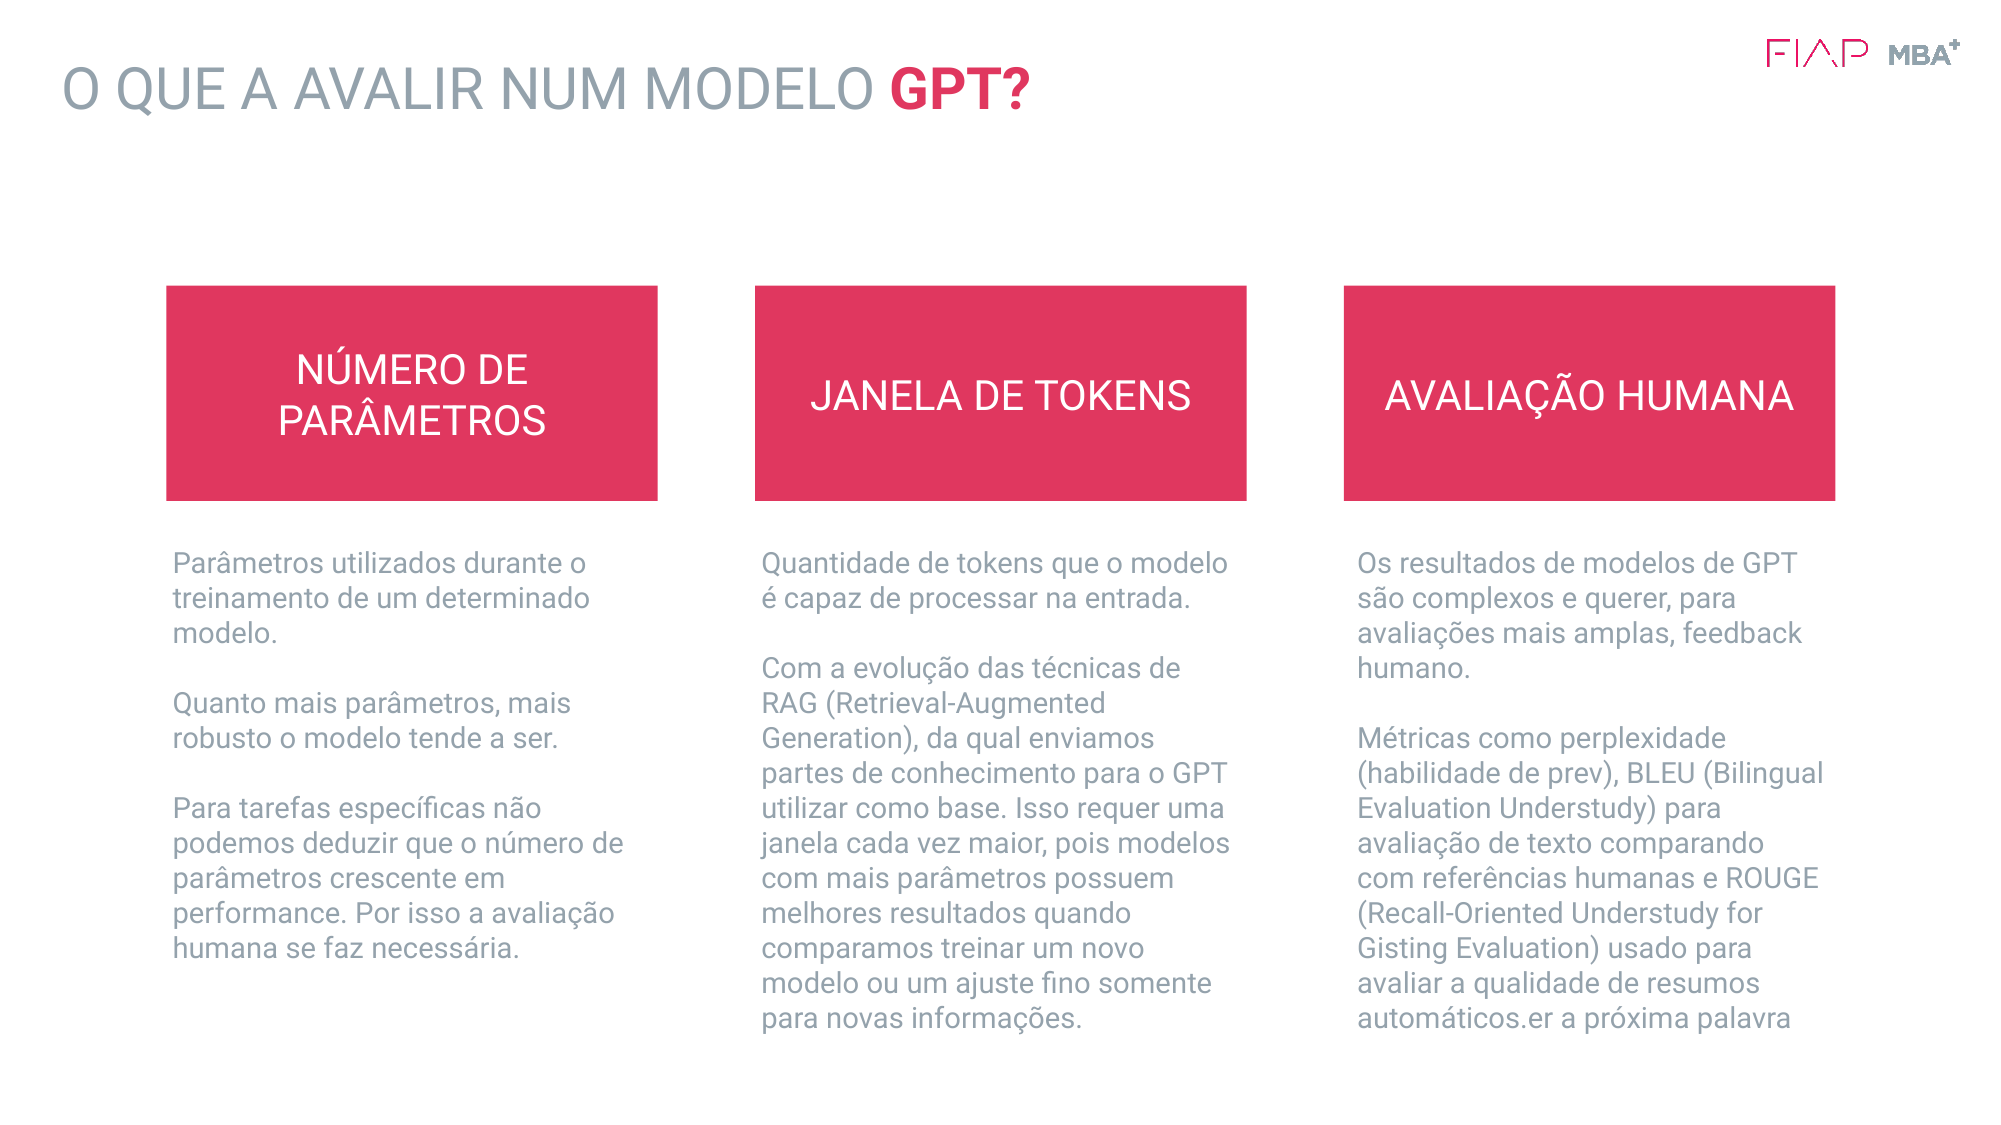

# O QUE A AVALIR NUM MODELO GPT?
NÚMERO DE PARÂMETROS
AVALIAÇÃO HUMANA
JANELA DE TOKENS
Parâmetros utilizados durante o treinamento de um determinado modelo.

Quanto mais parâmetros, mais robusto o modelo tende a ser.

Para tarefas específicas não podemos deduzir que o número de parâmetros crescente em performance. Por isso a avaliação humana se faz necessária.
Quantidade de tokens que o modelo é capaz de processar na entrada.

Com a evolução das técnicas de RAG (Retrieval-Augmented Generation), da qual enviamos partes de conhecimento para o GPT utilizar como base. Isso requer uma janela cada vez maior, pois modelos com mais parâmetros possuem melhores resultados quando comparamos treinar um novo modelo ou um ajuste fino somente para novas informações.
Os resultados de modelos de GPT são complexos e querer, para avaliações mais amplas, feedback humano.

Métricas como perplexidade (habilidade de prev), BLEU (Bilingual Evaluation Understudy) para avaliação de texto comparando com referências humanas e ROUGE (Recall-Oriented Understudy for Gisting Evaluation) usado para avaliar a qualidade de resumos automáticos.er a próxima palavra